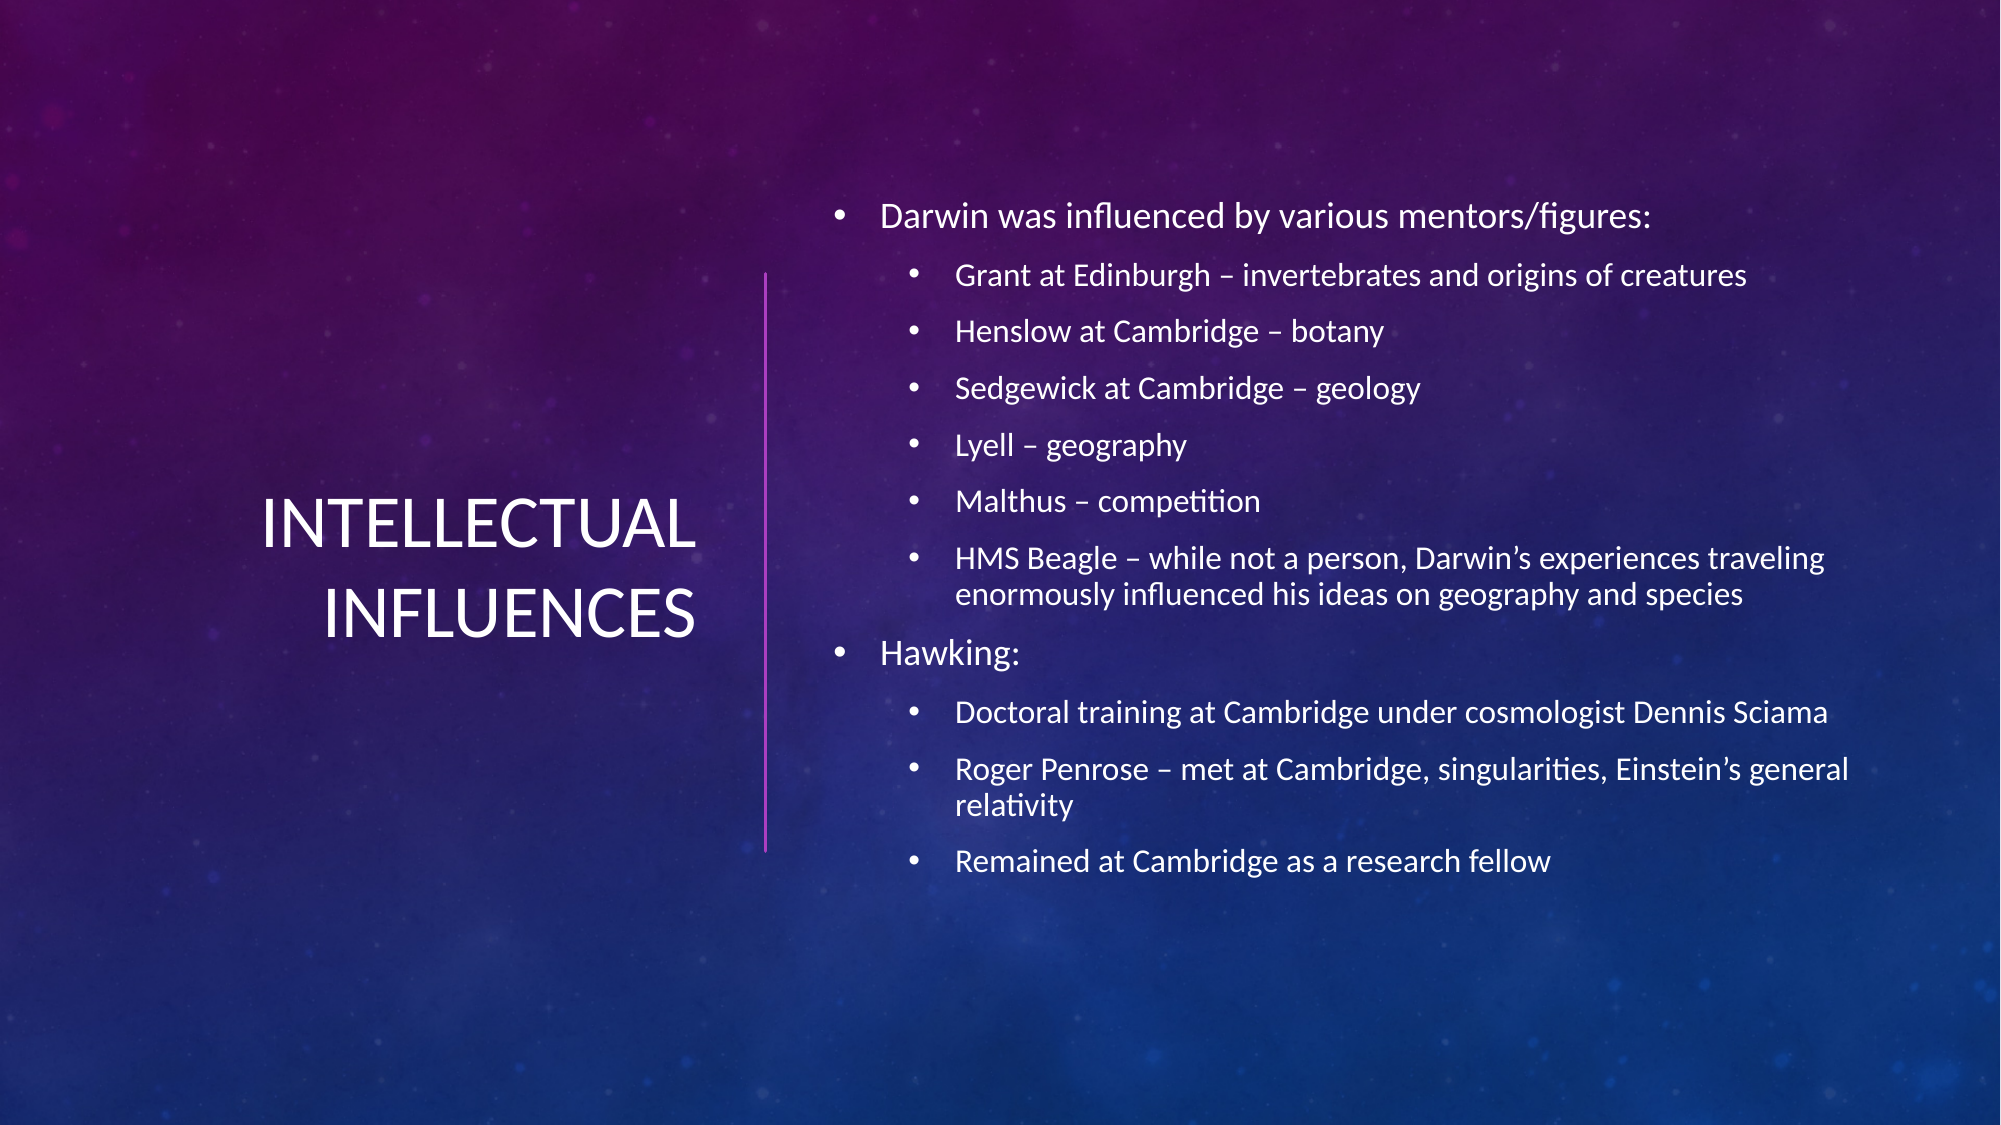

# Intellectual Influences
Darwin was influenced by various mentors/figures:
Grant at Edinburgh – invertebrates and origins of creatures
Henslow at Cambridge – botany
Sedgewick at Cambridge – geology
Lyell – geography
Malthus – competition
HMS Beagle – while not a person, Darwin’s experiences traveling enormously influenced his ideas on geography and species
Hawking:
Doctoral training at Cambridge under cosmologist Dennis Sciama
Roger Penrose – met at Cambridge, singularities, Einstein’s general relativity
Remained at Cambridge as a research fellow